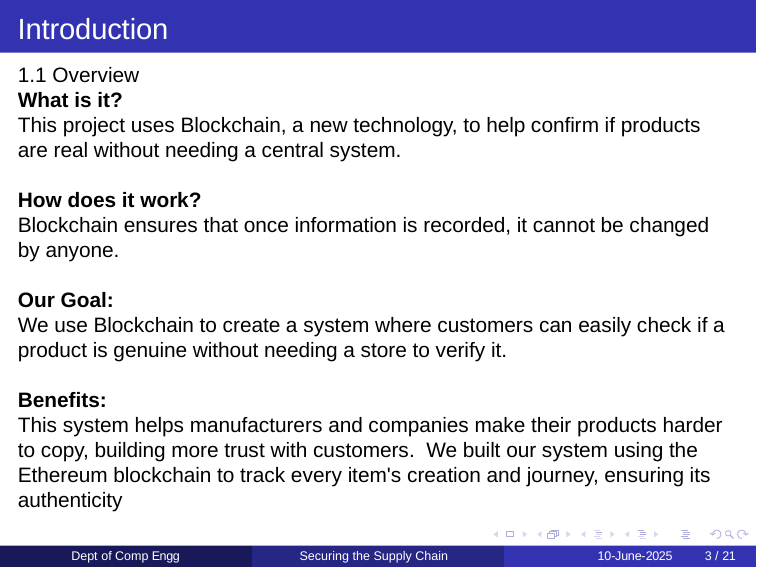

Introduction
1.1 Overview
What is it?
This project uses Blockchain, a new technology, to help confirm if products are real without needing a central system.
How does it work?
Blockchain ensures that once information is recorded, it cannot be changed by anyone.
Our Goal:
We use Blockchain to create a system where customers can easily check if a product is genuine without needing a store to verify it.
Benefits:
This system helps manufacturers and companies make their products harder to copy, building more trust with customers.  We built our system using the Ethereum blockchain to track every item's creation and journey, ensuring its authenticity

Dept of Comp Engg
10-June-2025
3 / 21
             Securing the Supply Chain